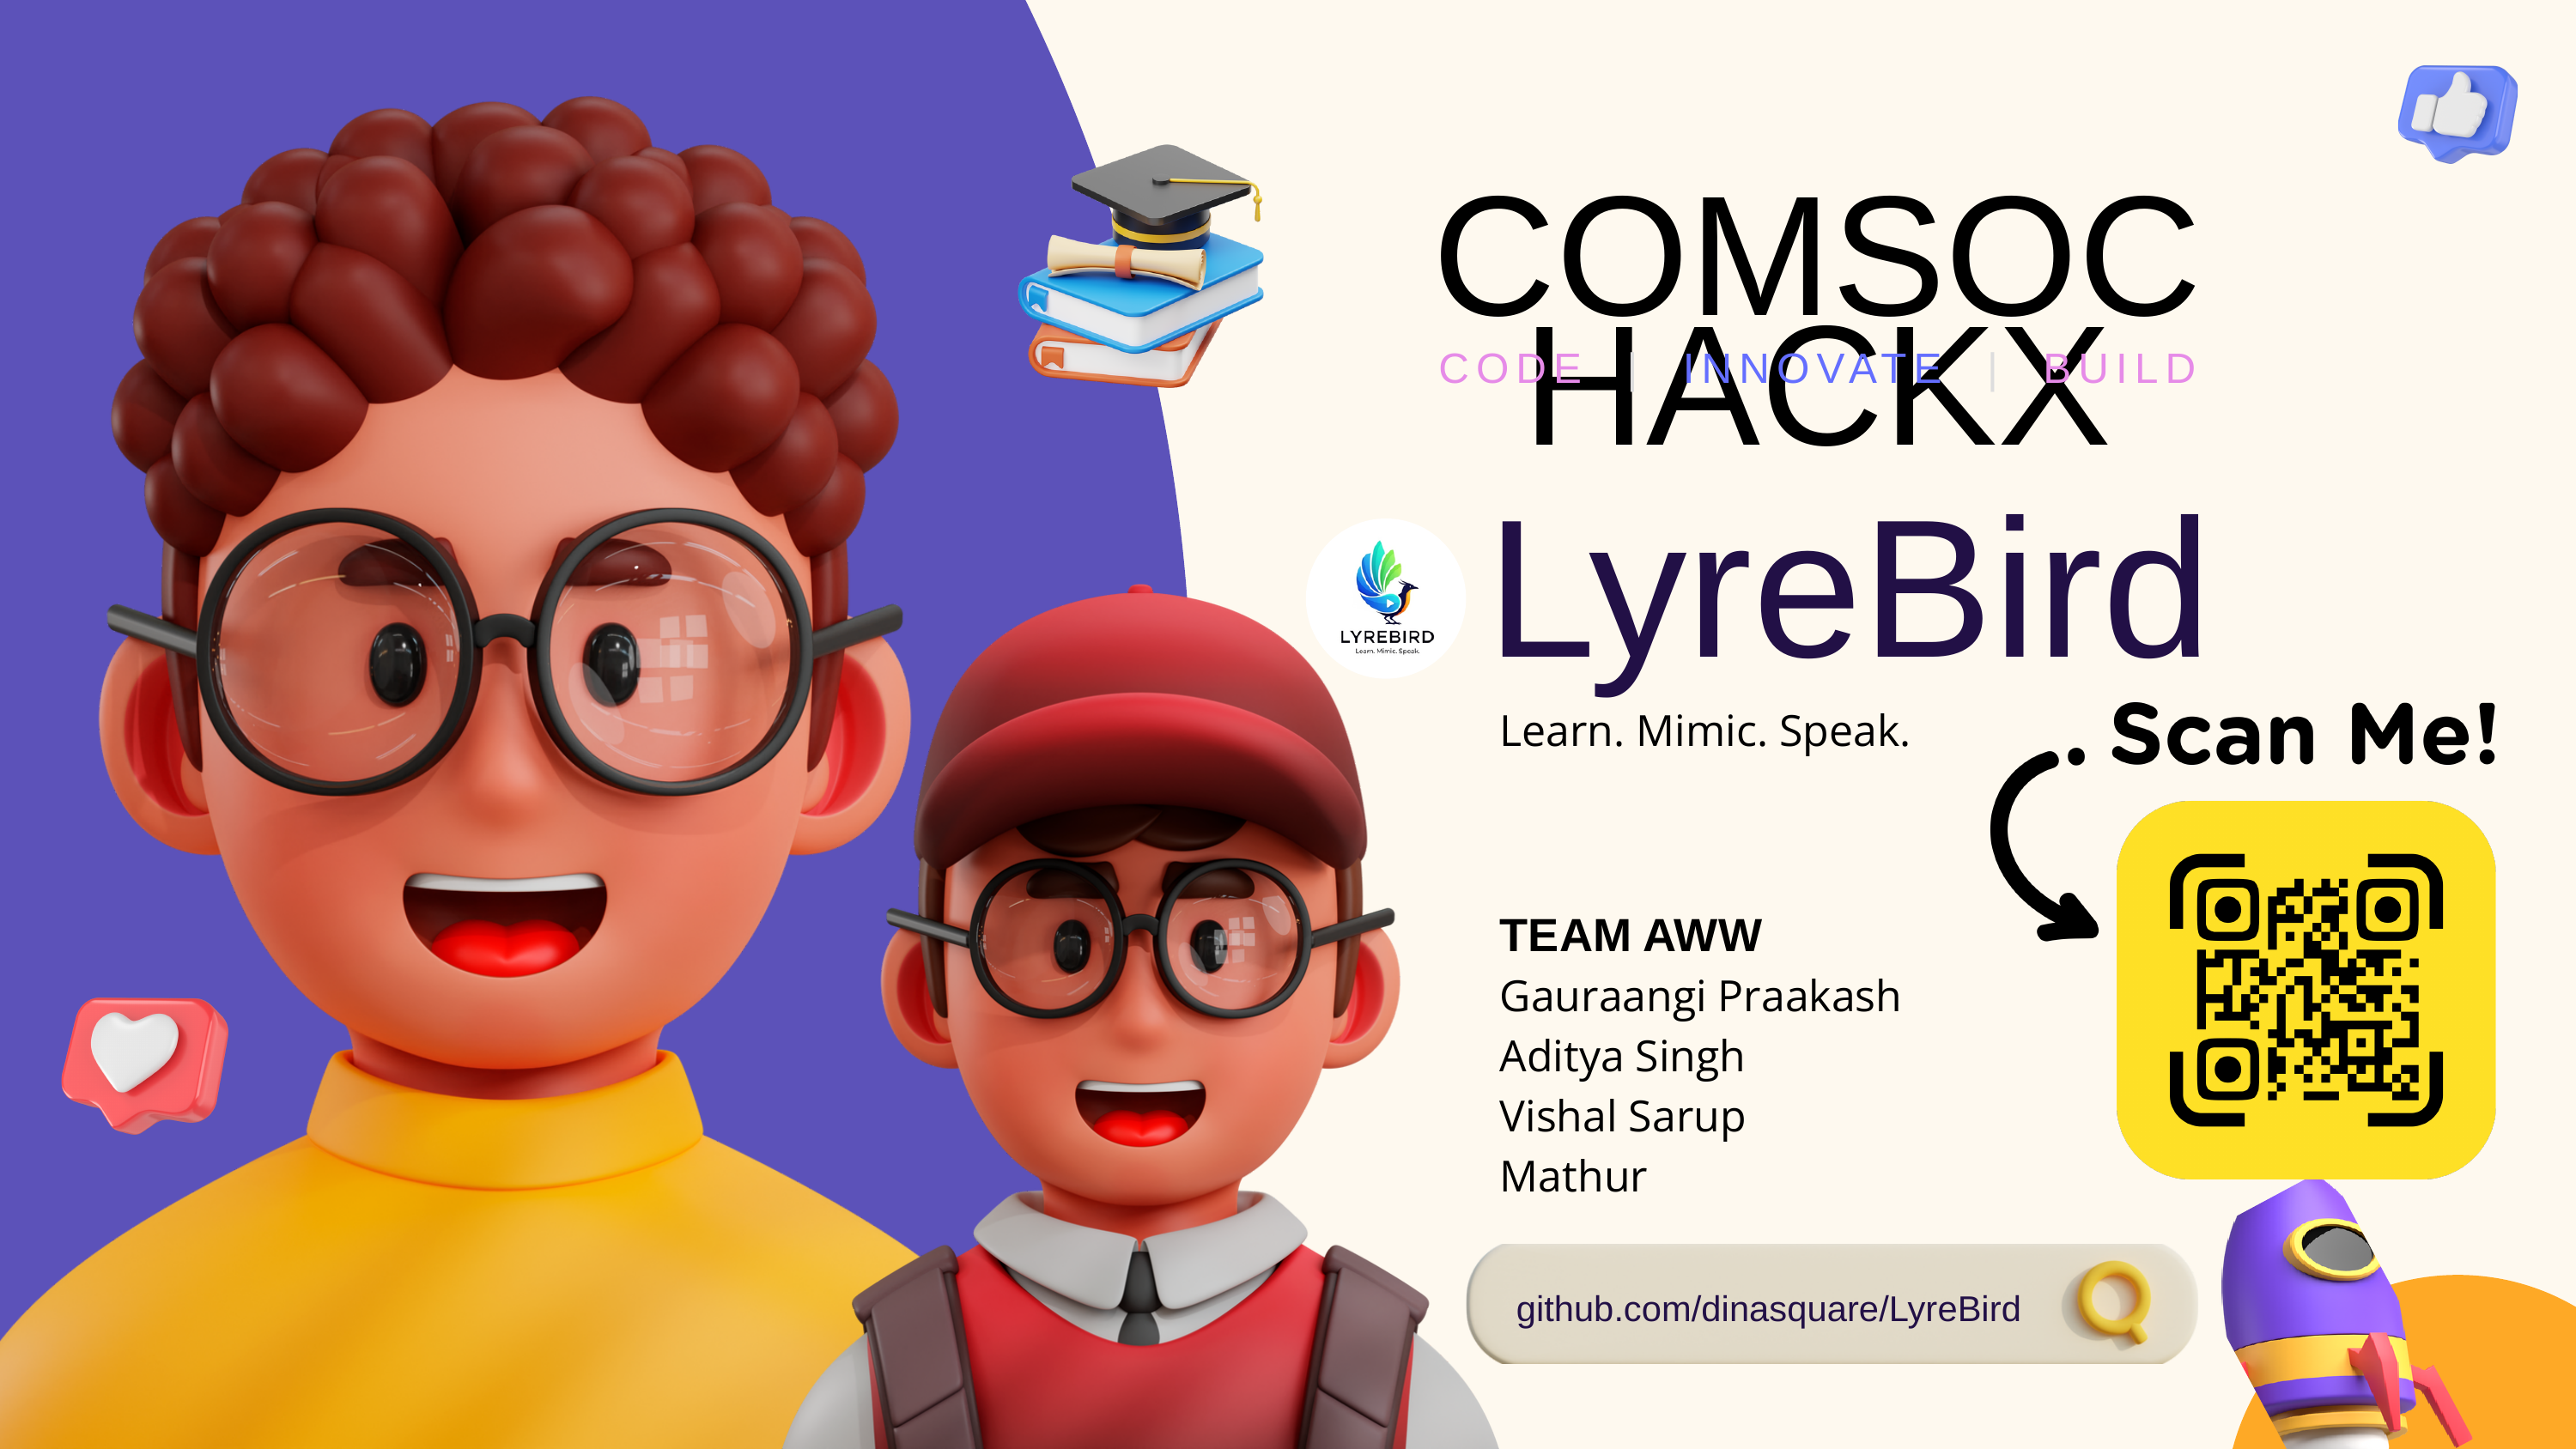

COMSOC HACKX
CODE  |  INNOVATE  |  BUILD
LyreBird

Learn. Mimic. Speak.

TEAM AWW
Gauraangi Praakash
Aditya Singh
Vishal Sarup Mathur

github.com/dinasquare/LyreBird